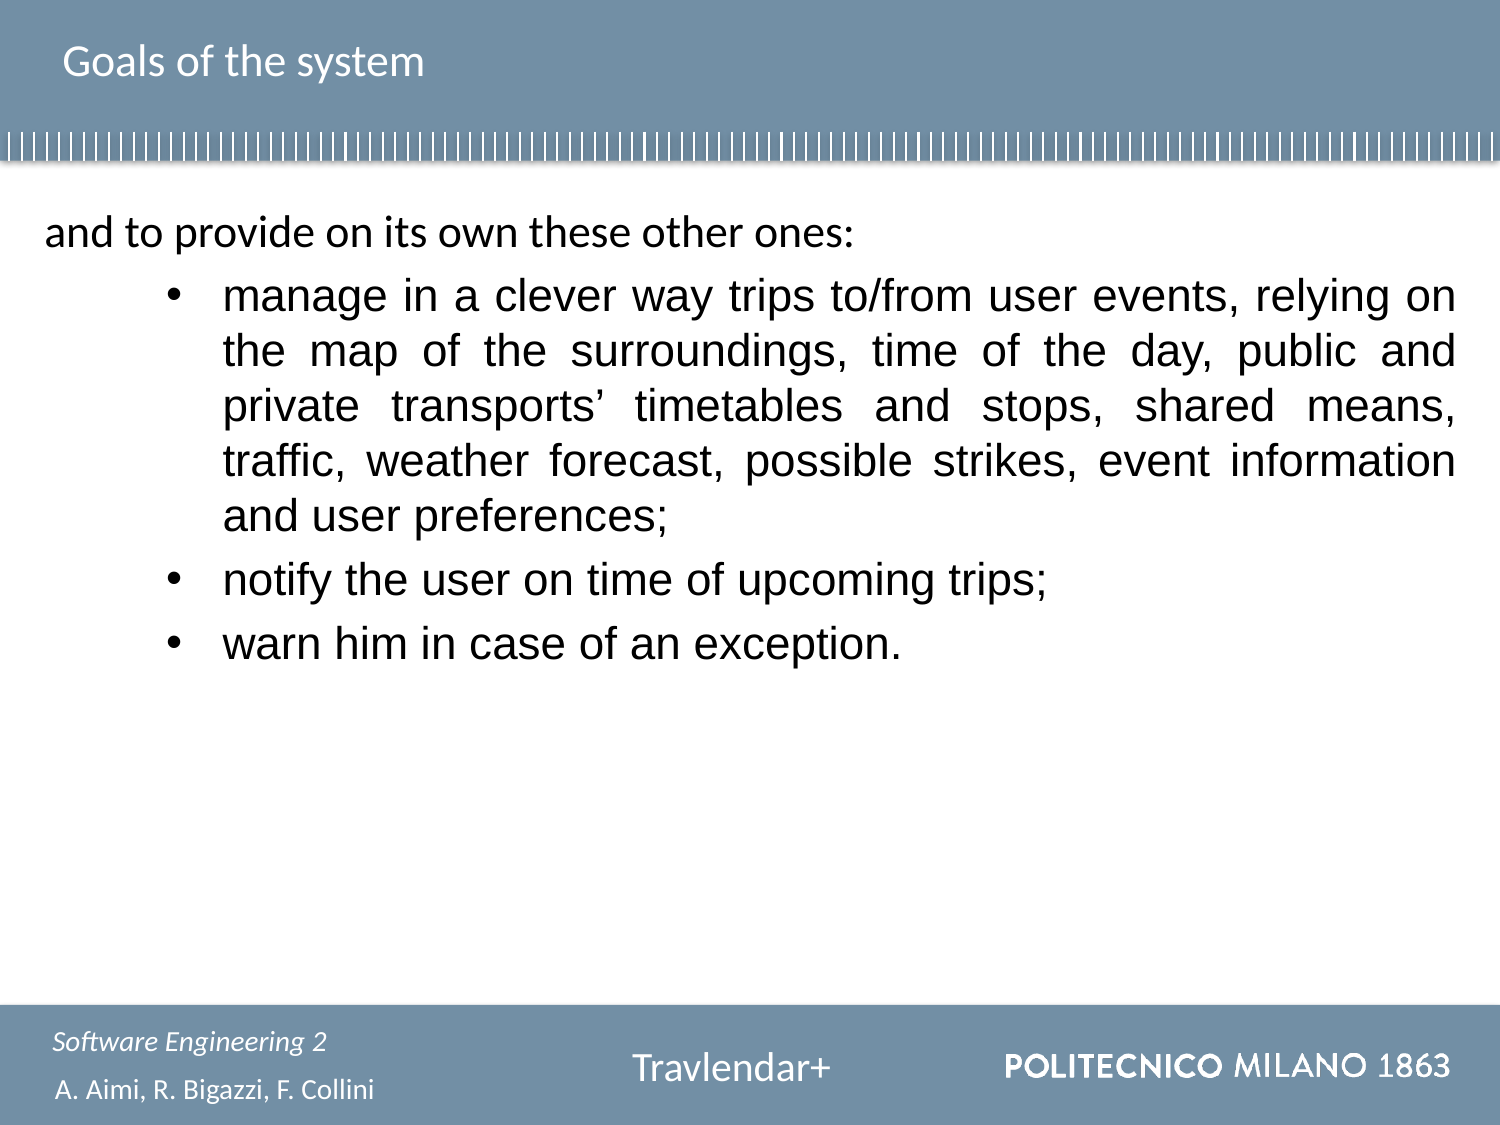

# Goals of the system
and to provide on its own these other ones:
manage in a clever way trips to/from user events, relying on the map of the surroundings, time of the day, public and private transports’ timetables and stops, shared means, traffic, weather forecast, possible strikes, event information and user preferences;
notify the user on time of upcoming trips;
warn him in case of an exception.